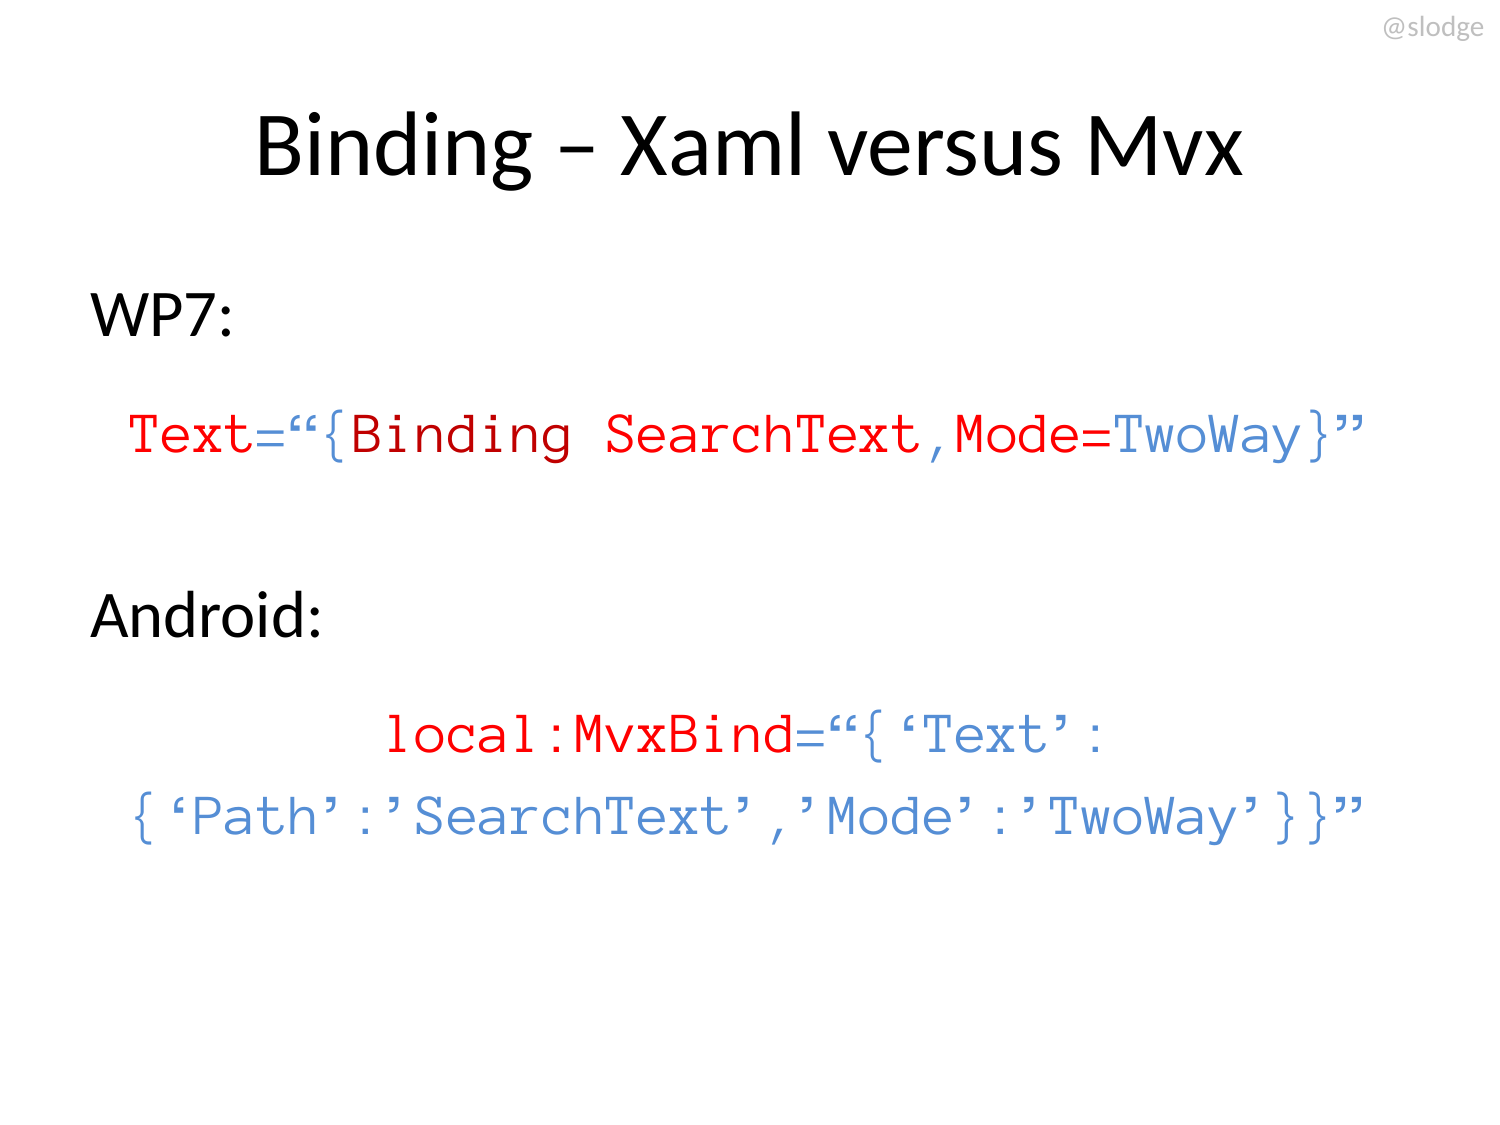

# Binding – Xaml versus Mvx
WP7:

Text=“{Binding SearchText,Mode=TwoWay}”

Android:

local:MvxBind=“{‘Text’:
{‘Path’:’SearchText’,’Mode’:’TwoWay’}}”